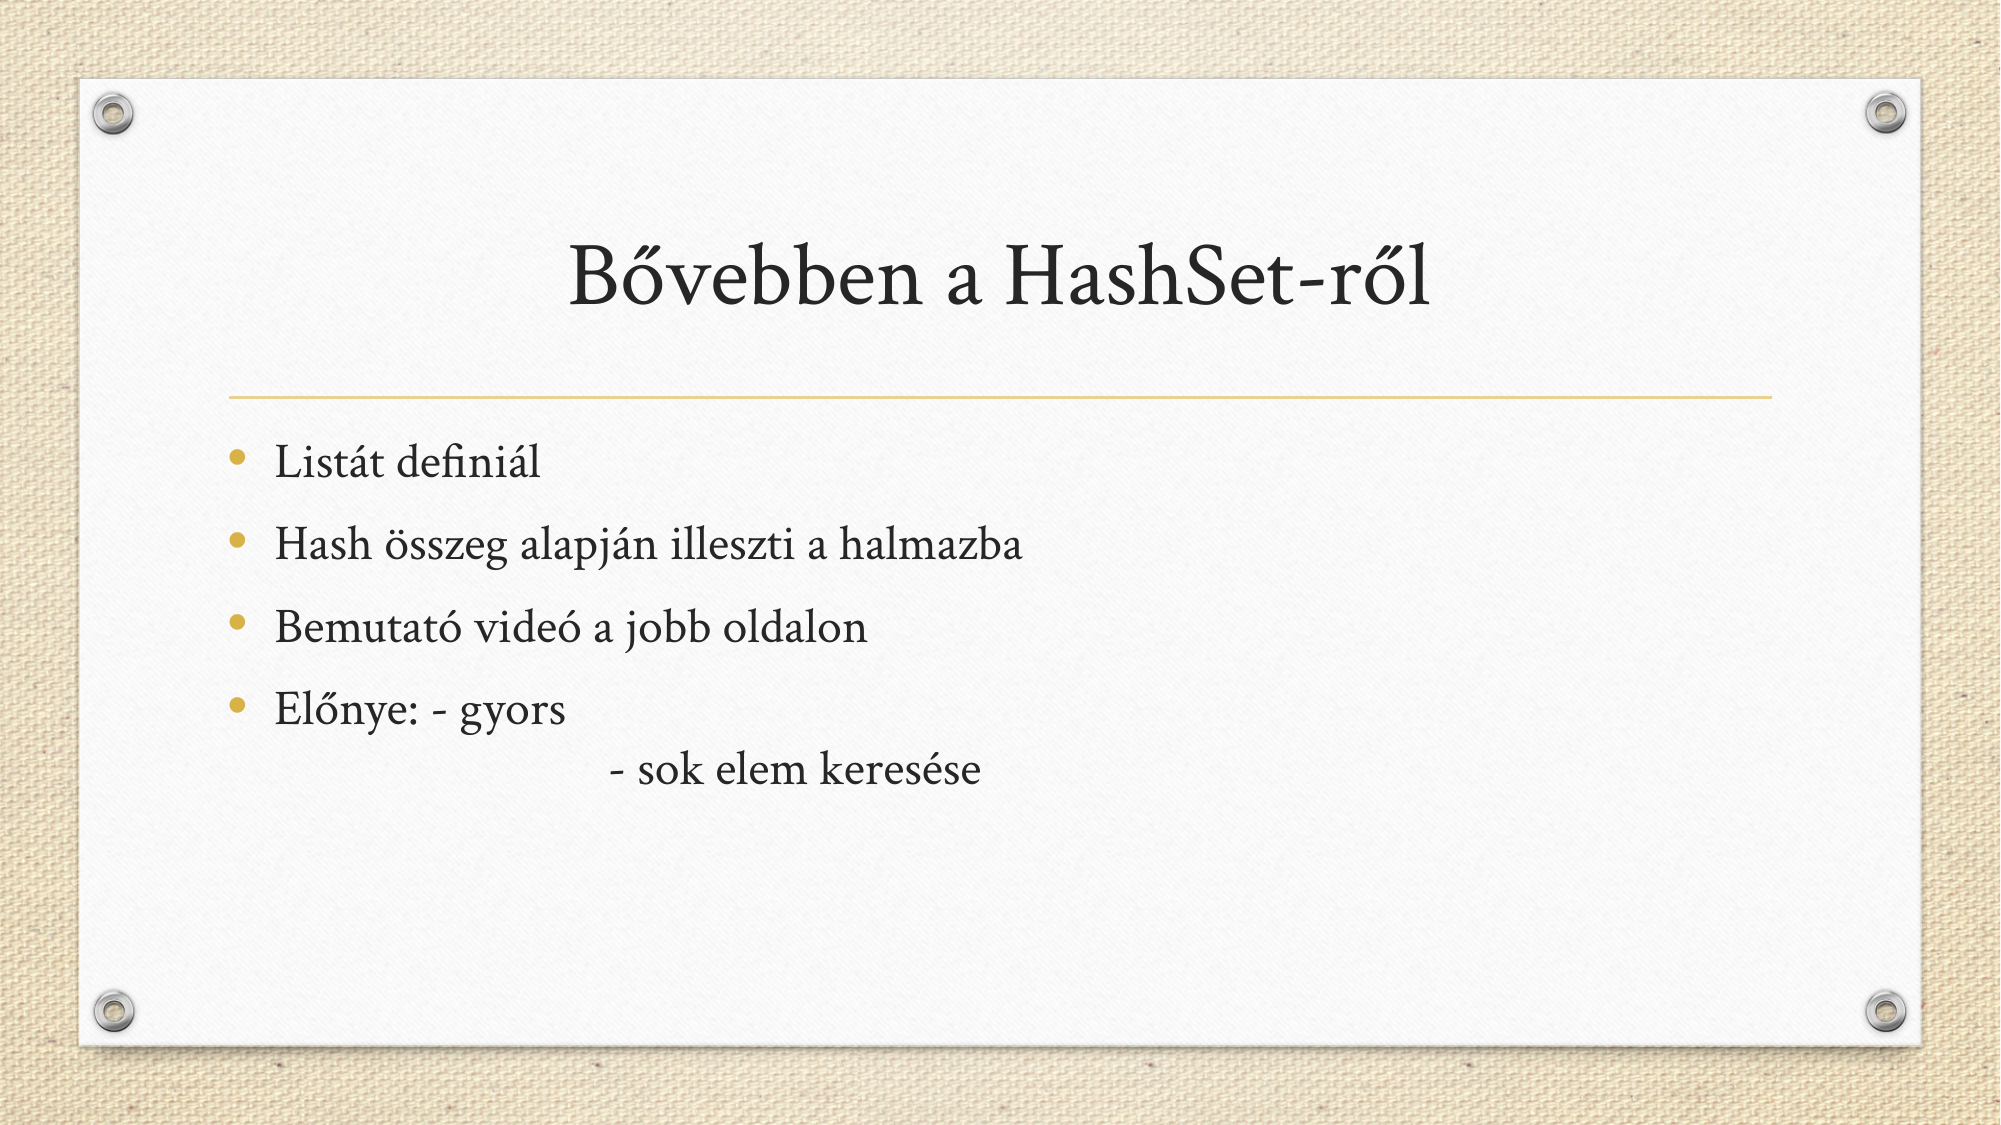

# Bővebben a HashSet-ről
Listát definiál
Hash összeg alapján illeszti a halmazba
Bemutató videó a jobb oldalon
Előnye: - gyors
		   - sok elem keresése